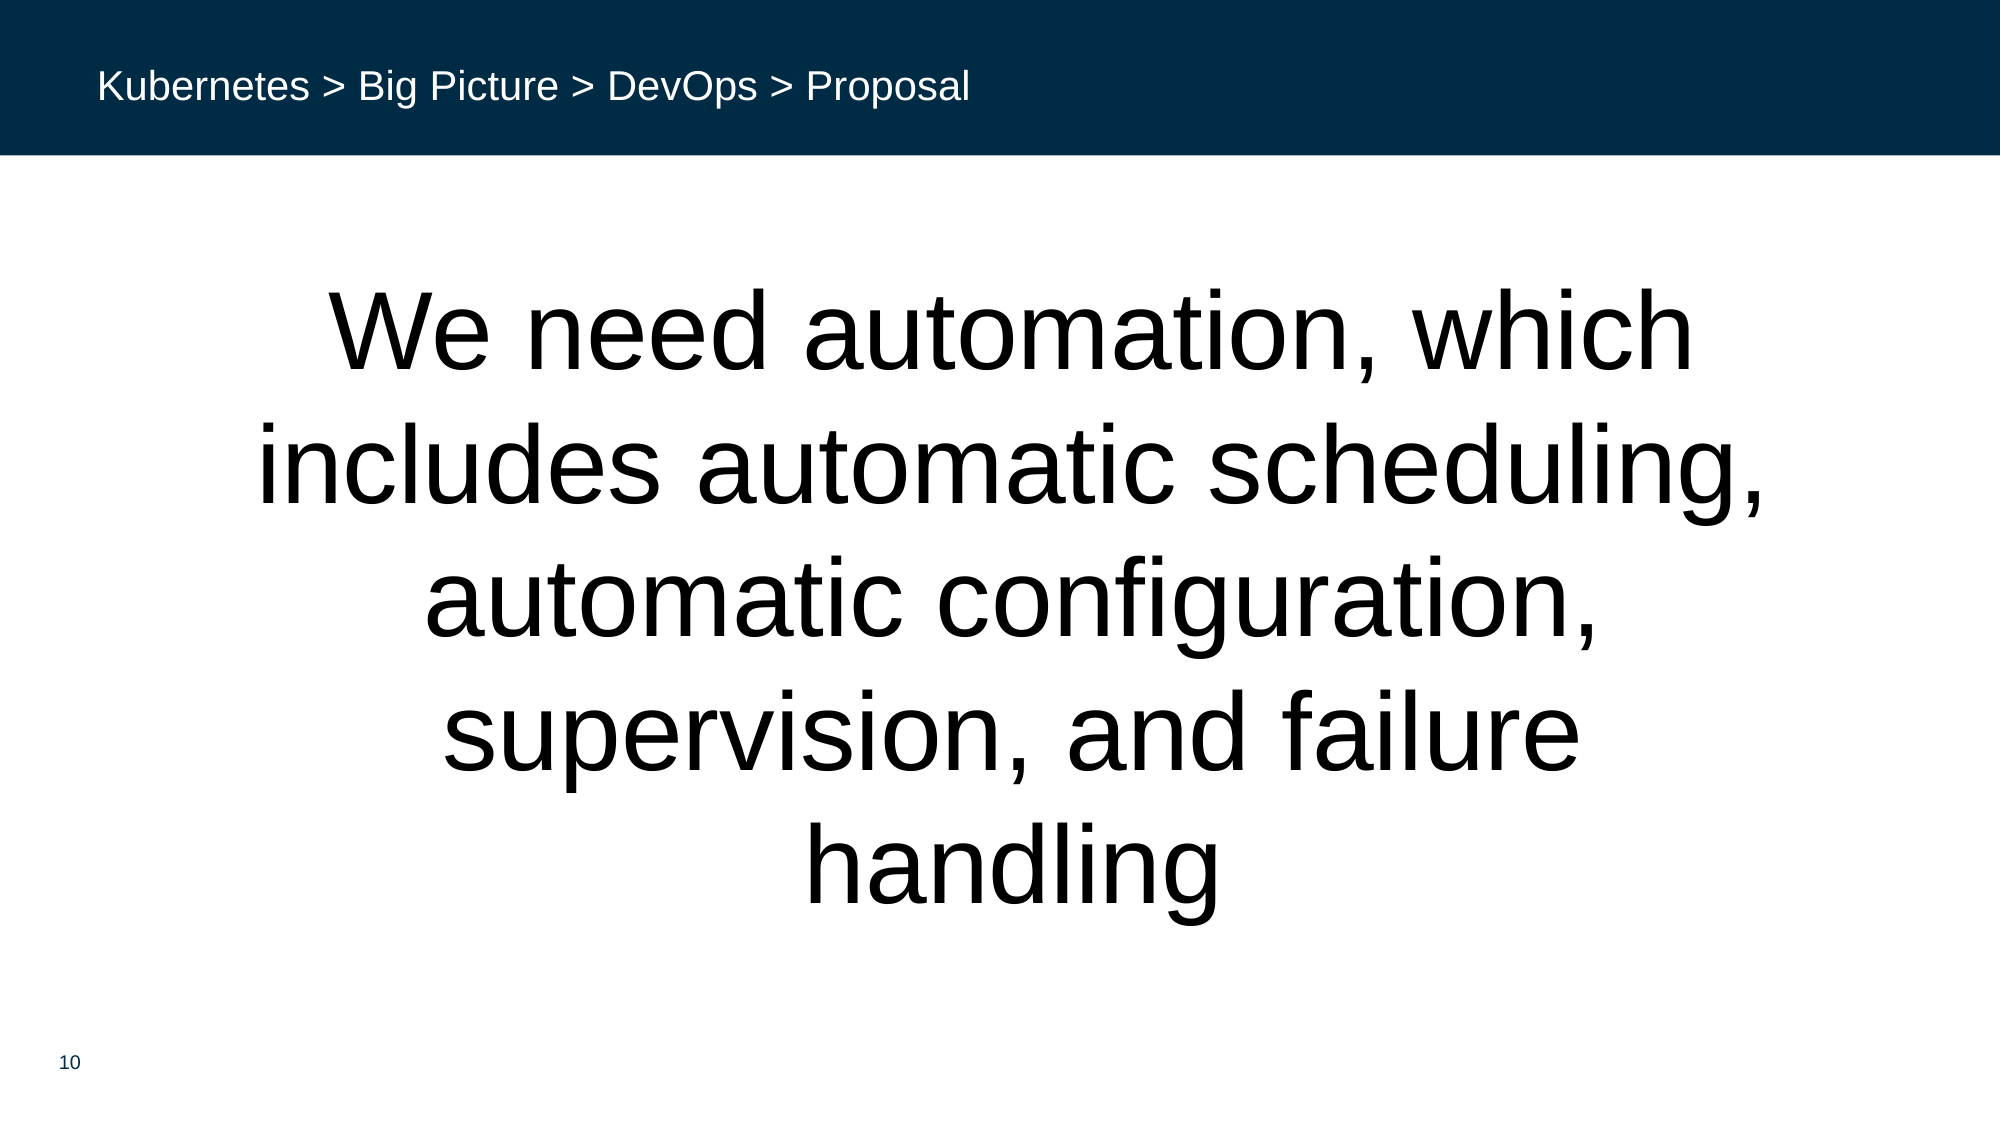

Kubernetes > Big Picture > DevOps > Proposal
We need automation, which includes automatic scheduling, automatic configuration, supervision, and failure handling